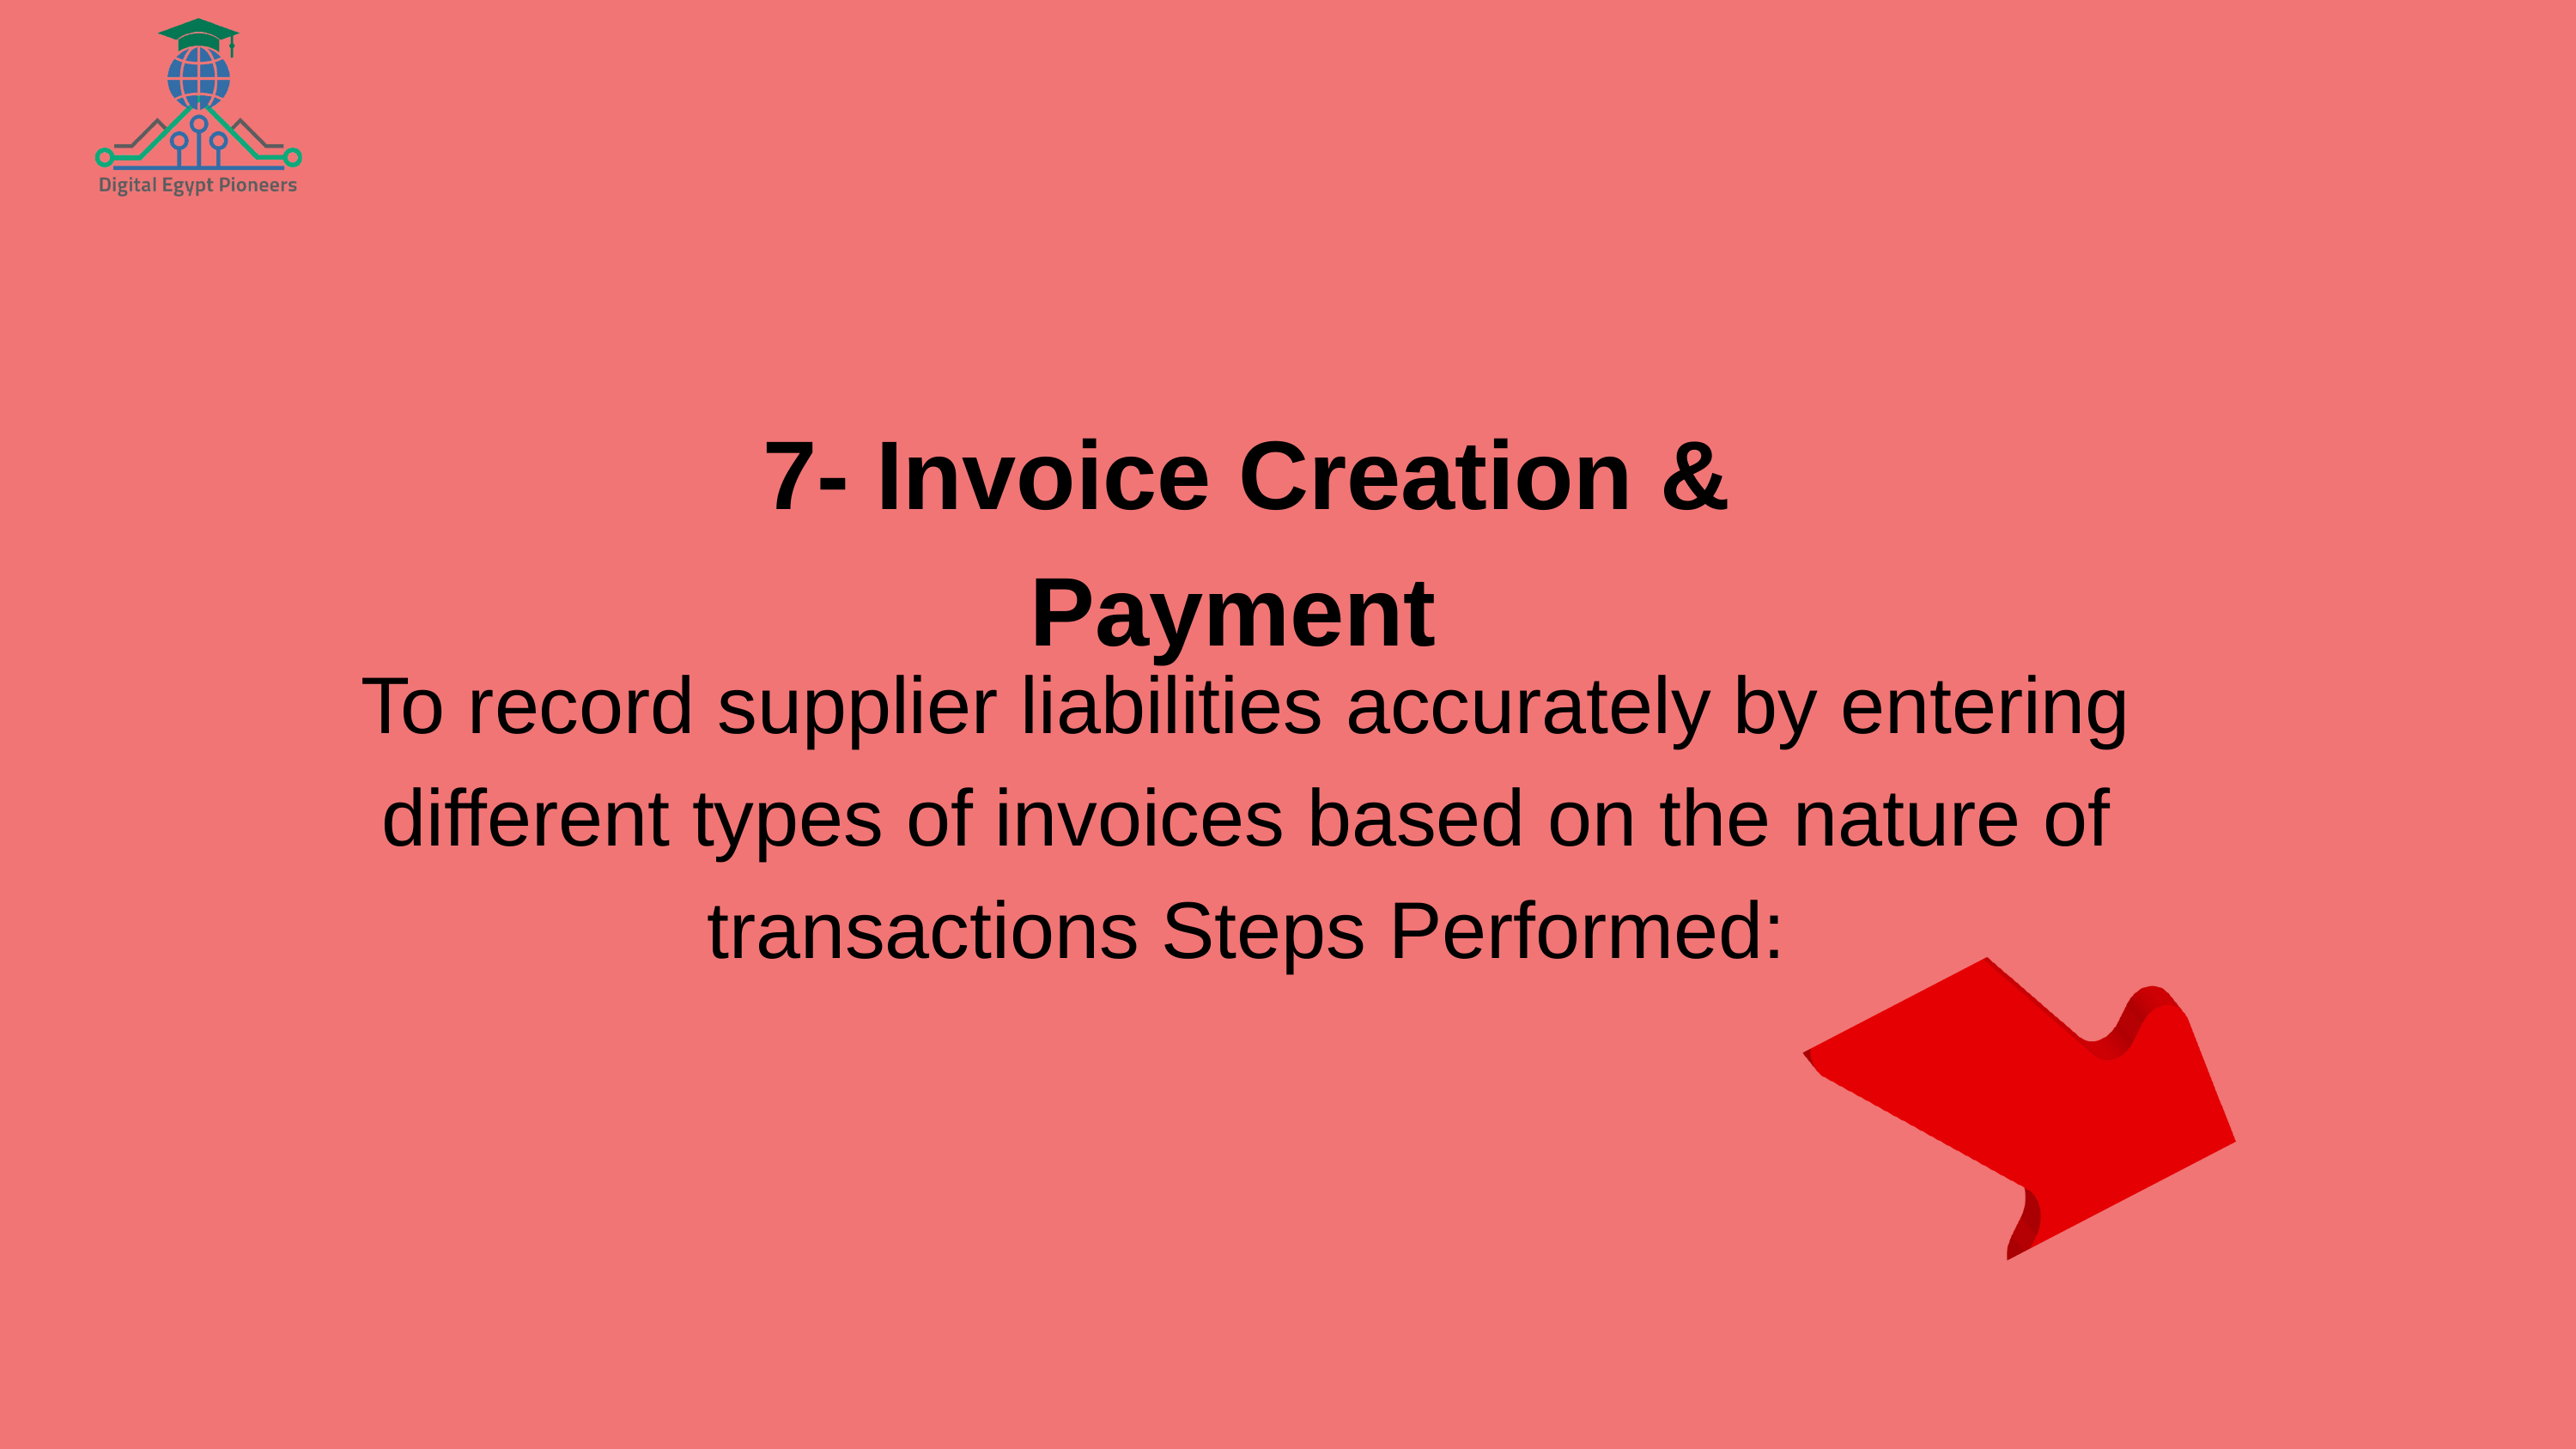

7- Invoice Creation & Payment
To record supplier liabilities accurately by entering different types of invoices based on the nature of transactions Steps Performed: